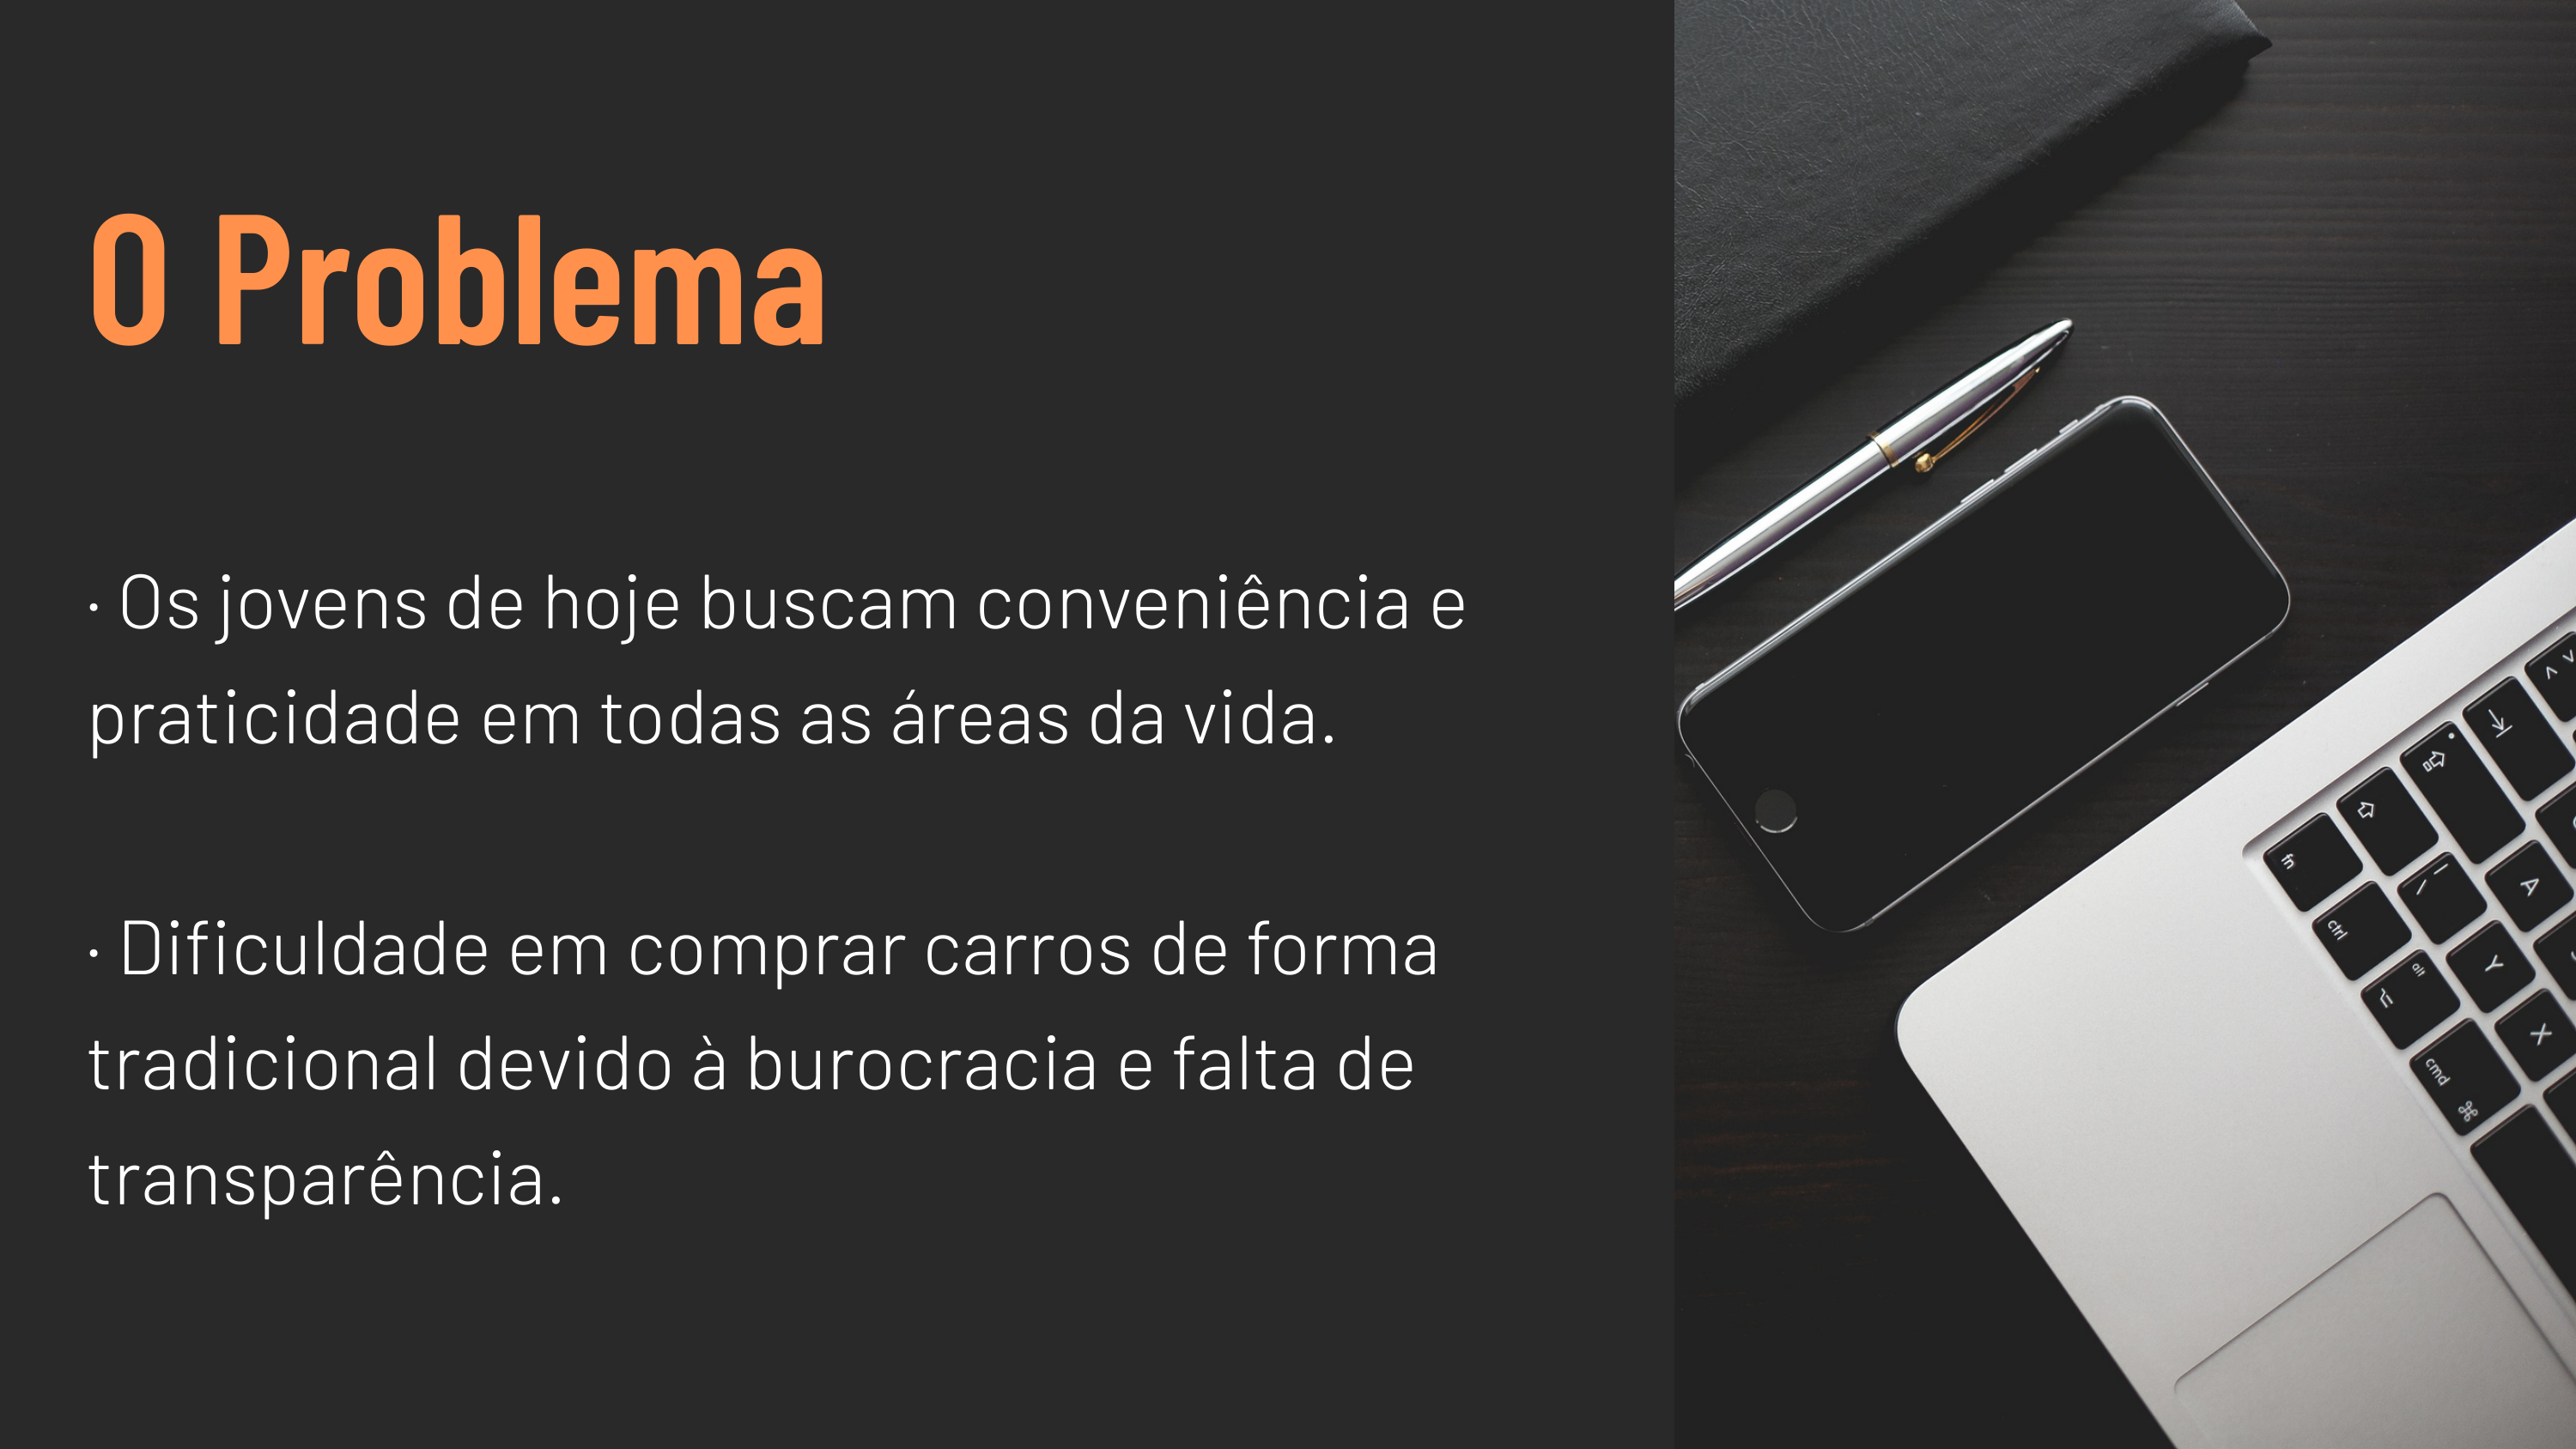

O Problema
· Os jovens de hoje buscam conveniência e praticidade em todas as áreas da vida.

· Dificuldade em comprar carros de forma tradicional devido à burocracia e falta de transparência.